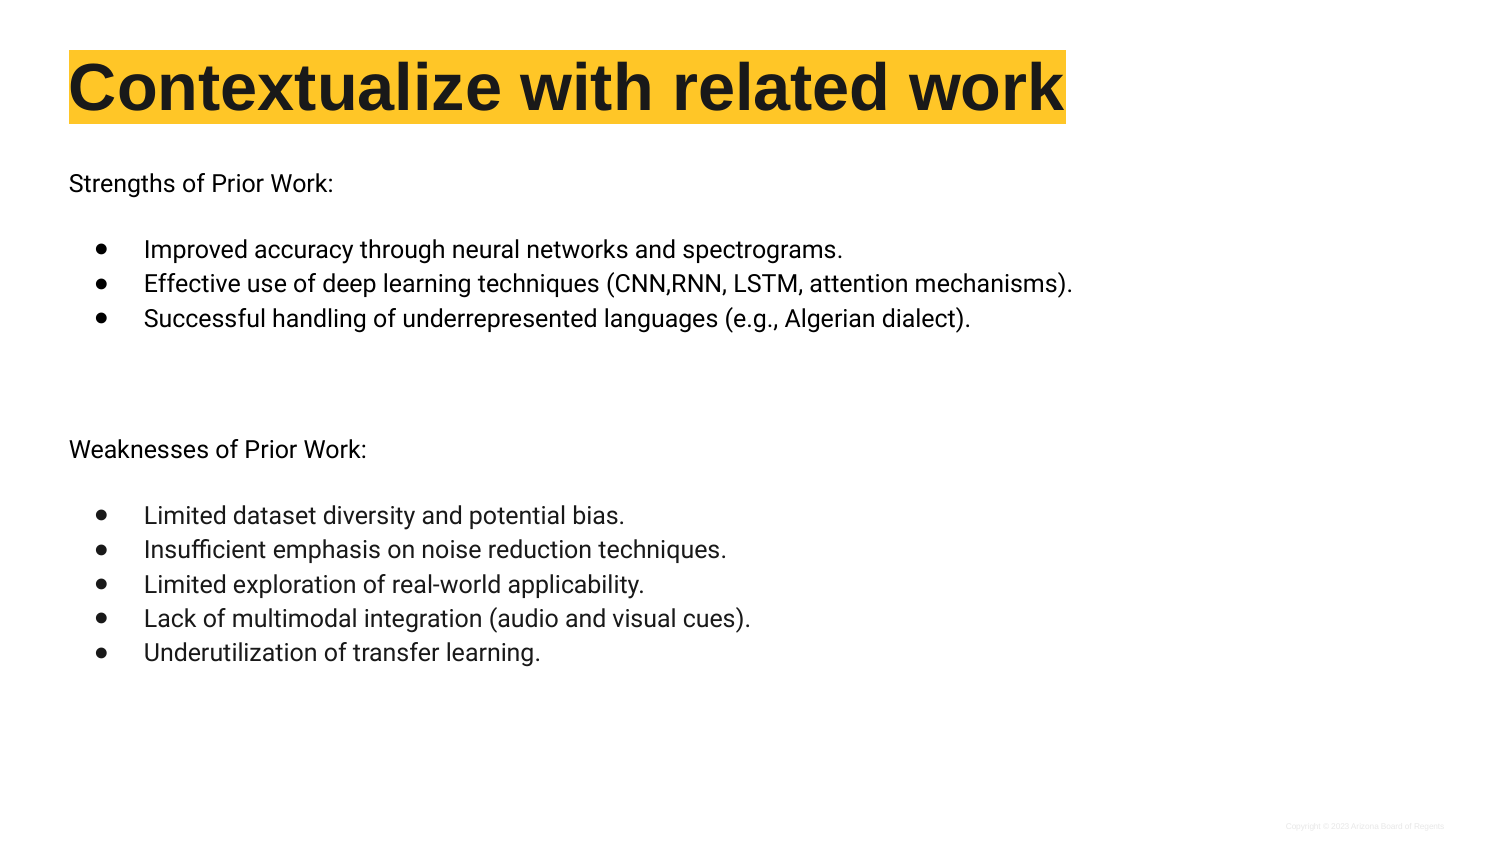

# Contextualize with related work
Strengths of Prior Work:
Improved accuracy through neural networks and spectrograms.
Effective use of deep learning techniques (CNN,RNN, LSTM, attention mechanisms).
Successful handling of underrepresented languages (e.g., Algerian dialect).

Weaknesses of Prior Work:
Limited dataset diversity and potential bias.
Insufficient emphasis on noise reduction techniques.
Limited exploration of real-world applicability.
Lack of multimodal integration (audio and visual cues).
Underutilization of transfer learning.